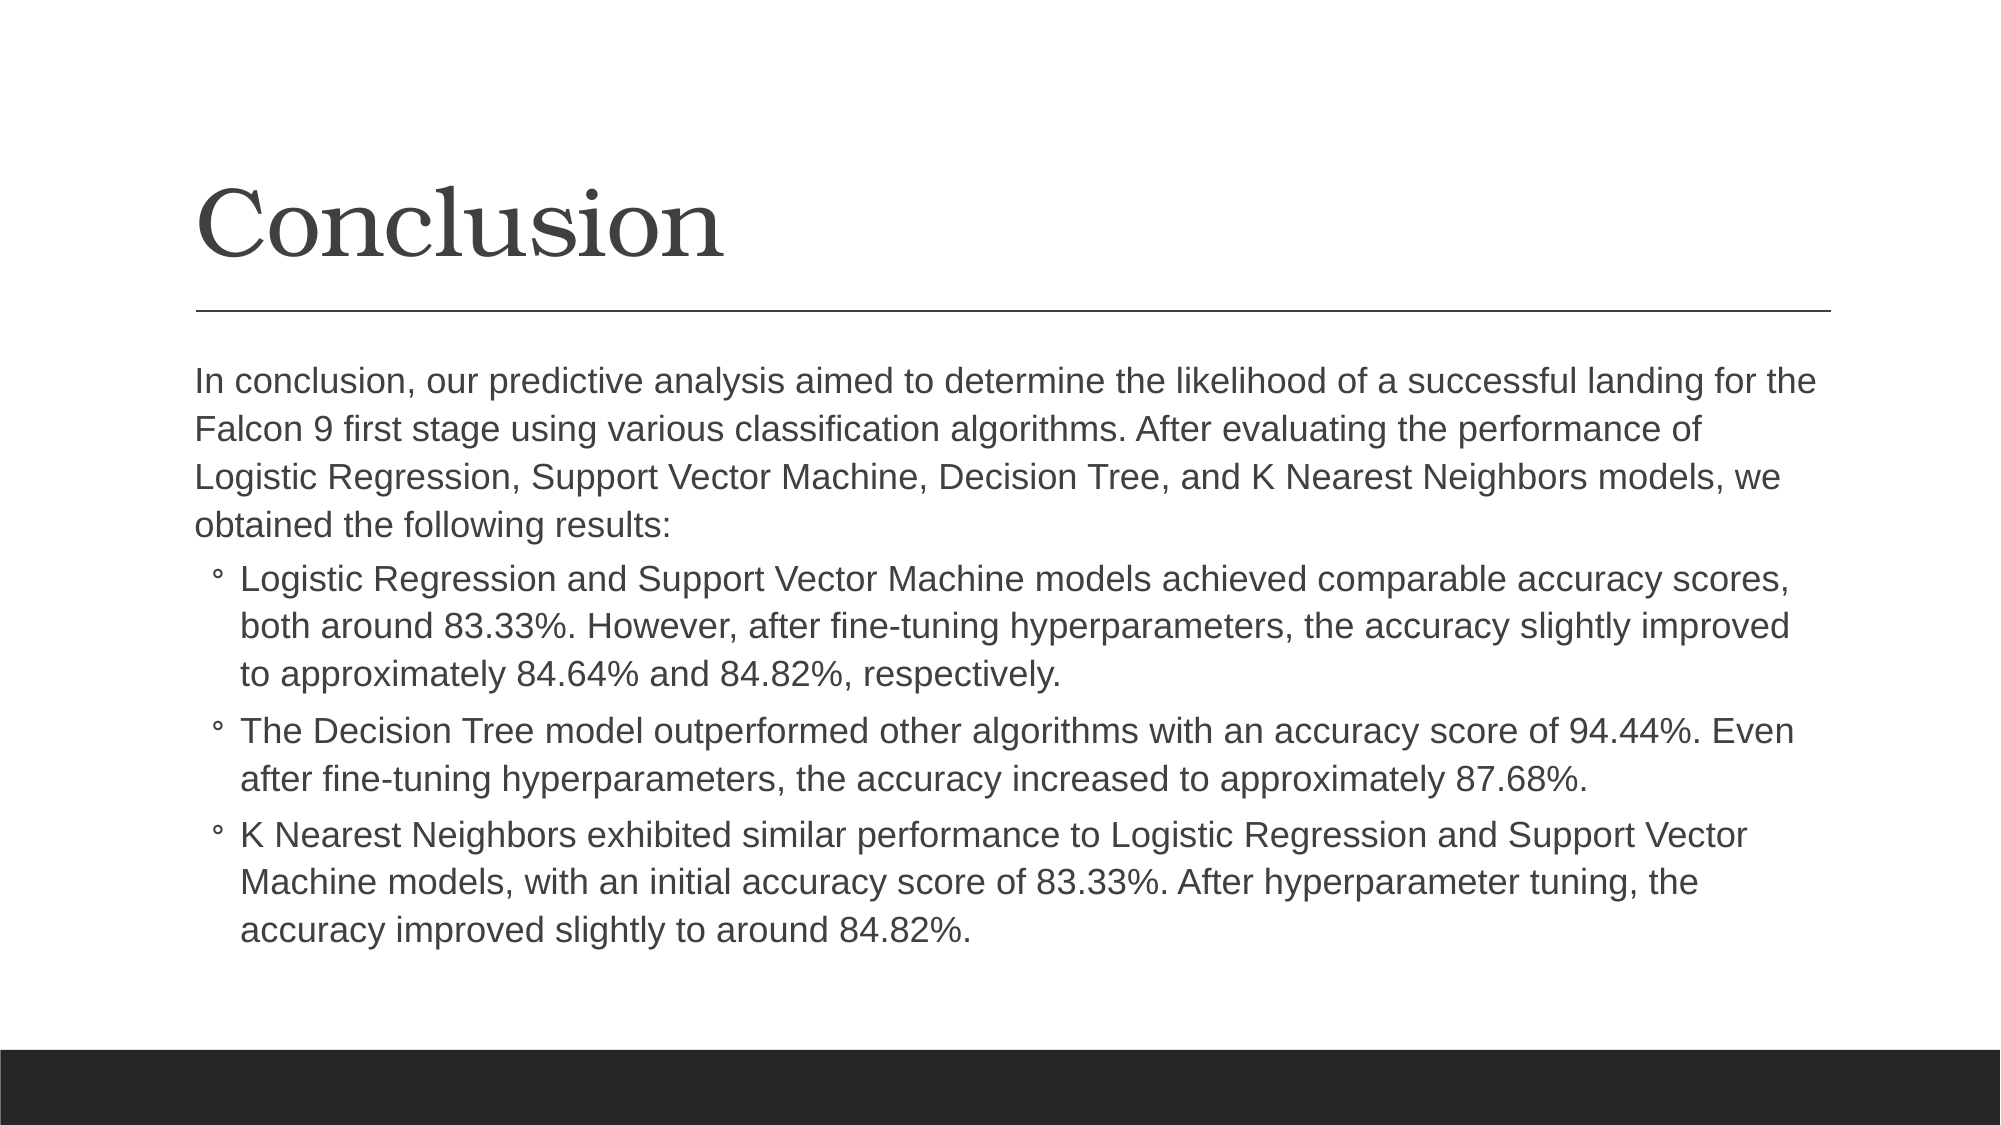

# Conclusion
In conclusion, our predictive analysis aimed to determine the likelihood of a successful landing for the Falcon 9 first stage using various classification algorithms. After evaluating the performance of Logistic Regression, Support Vector Machine, Decision Tree, and K Nearest Neighbors models, we obtained the following results:
Logistic Regression and Support Vector Machine models achieved comparable accuracy scores, both around 83.33%. However, after fine-tuning hyperparameters, the accuracy slightly improved to approximately 84.64% and 84.82%, respectively.
The Decision Tree model outperformed other algorithms with an accuracy score of 94.44%. Even after fine-tuning hyperparameters, the accuracy increased to approximately 87.68%.
K Nearest Neighbors exhibited similar performance to Logistic Regression and Support Vector Machine models, with an initial accuracy score of 83.33%. After hyperparameter tuning, the accuracy improved slightly to around 84.82%.